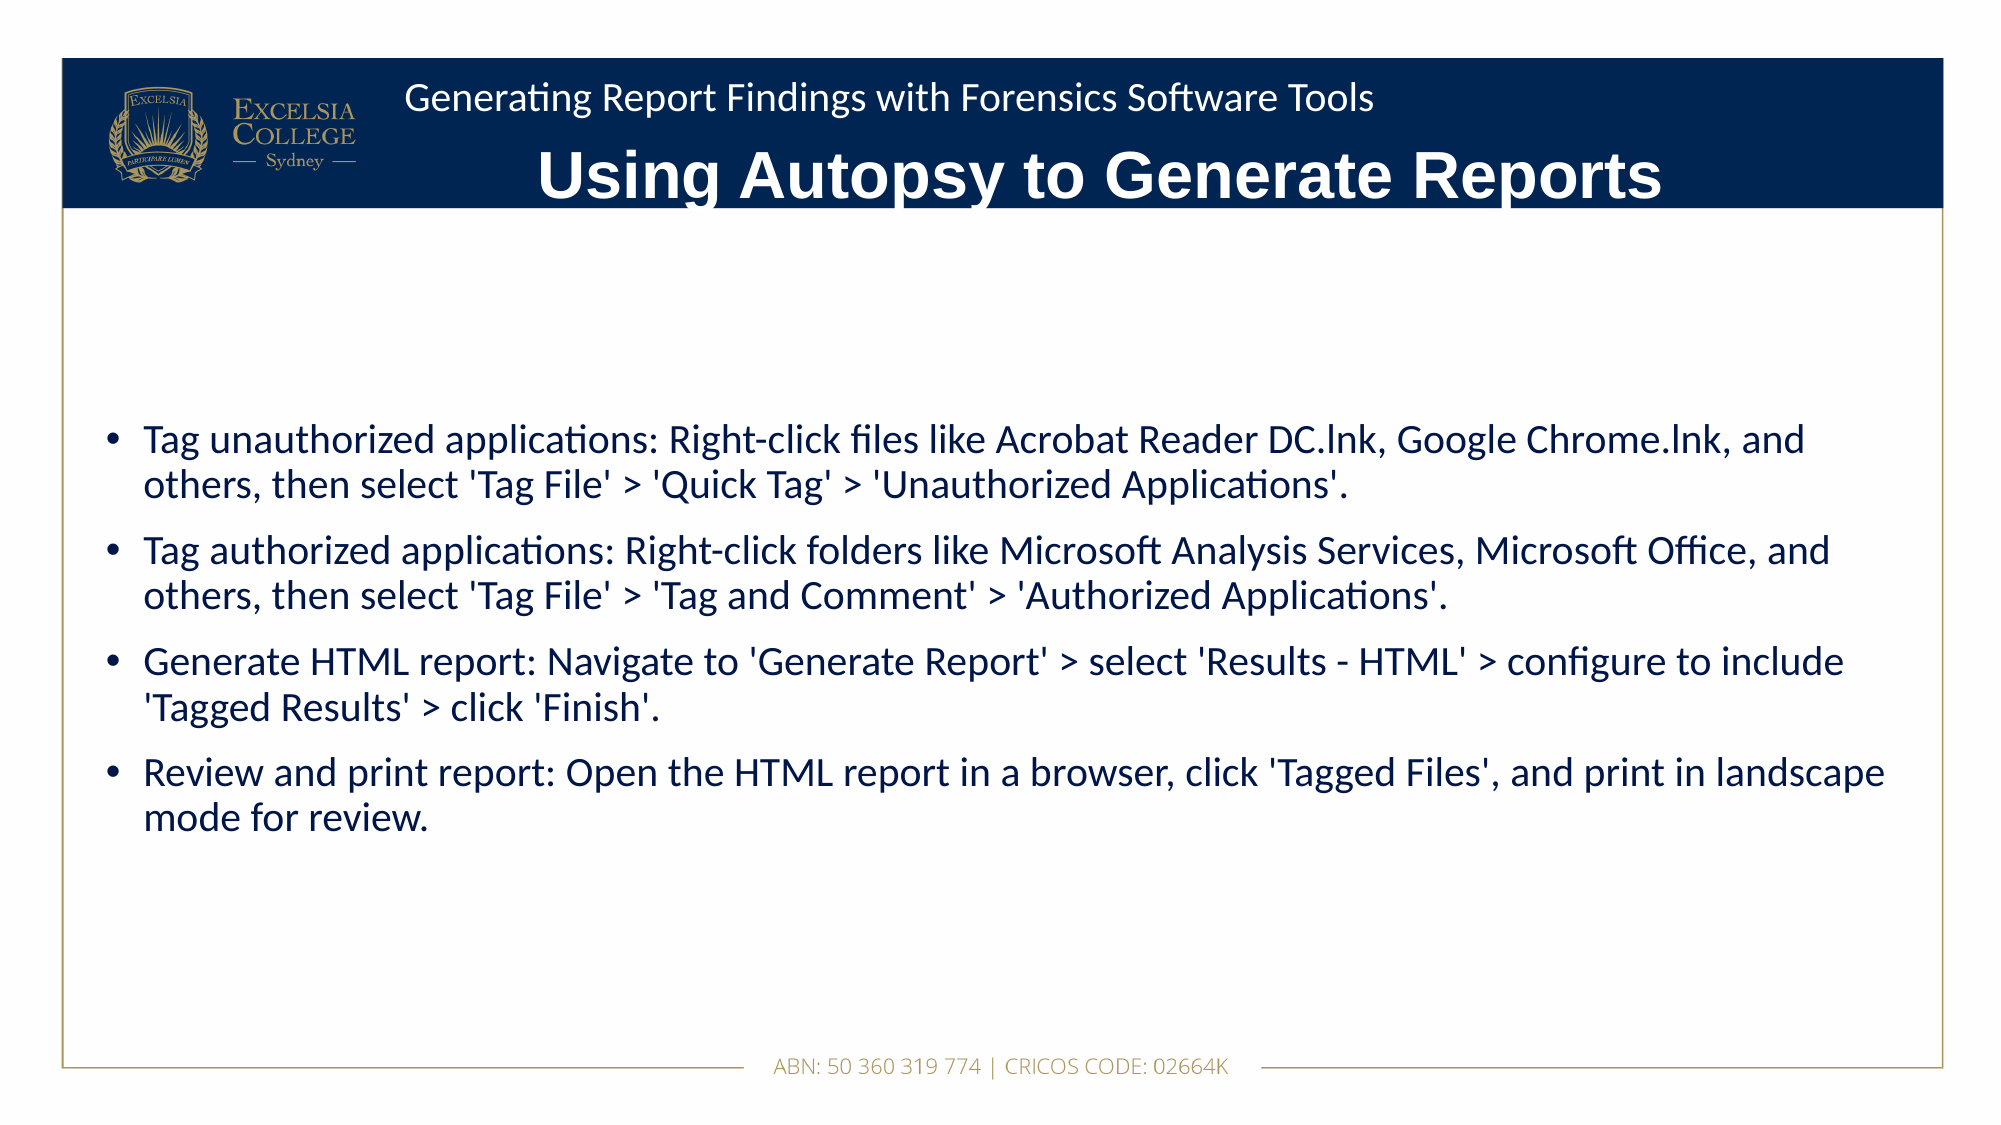

# Generating Report Findings with Forensics Software Tools
Using Autopsy to Generate Reports
Tag unauthorized applications: Right-click files like Acrobat Reader DC.lnk, Google Chrome.lnk, and others, then select 'Tag File' > 'Quick Tag' > 'Unauthorized Applications'.
Tag authorized applications: Right-click folders like Microsoft Analysis Services, Microsoft Office, and others, then select 'Tag File' > 'Tag and Comment' > 'Authorized Applications'.
Generate HTML report: Navigate to 'Generate Report' > select 'Results - HTML' > configure to include 'Tagged Results' > click 'Finish'.
Review and print report: Open the HTML report in a browser, click 'Tagged Files', and print in landscape mode for review.